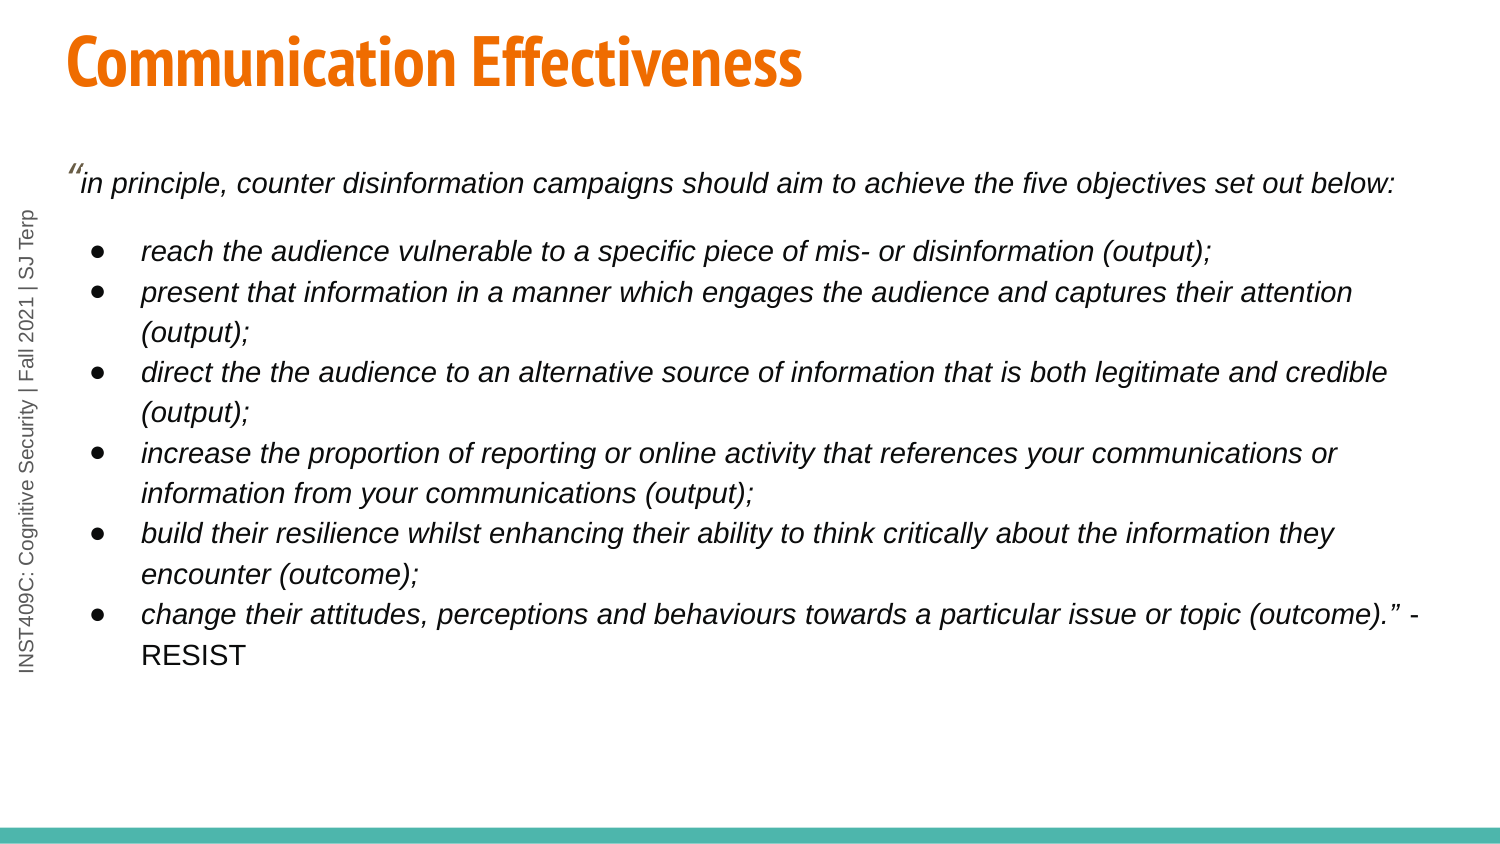

# Communication Effectiveness
“in principle, counter disinformation campaigns should aim to achieve the five objectives set out below:
reach the audience vulnerable to a specific piece of mis- or disinformation (output);
present that information in a manner which engages the audience and captures their attention (output);
direct the the audience to an alternative source of information that is both legitimate and credible (output);
increase the proportion of reporting or online activity that references your communications or information from your communications (output);
build their resilience whilst enhancing their ability to think critically about the information they encounter (outcome);
change their attitudes, perceptions and behaviours towards a particular issue or topic (outcome).” - RESIST